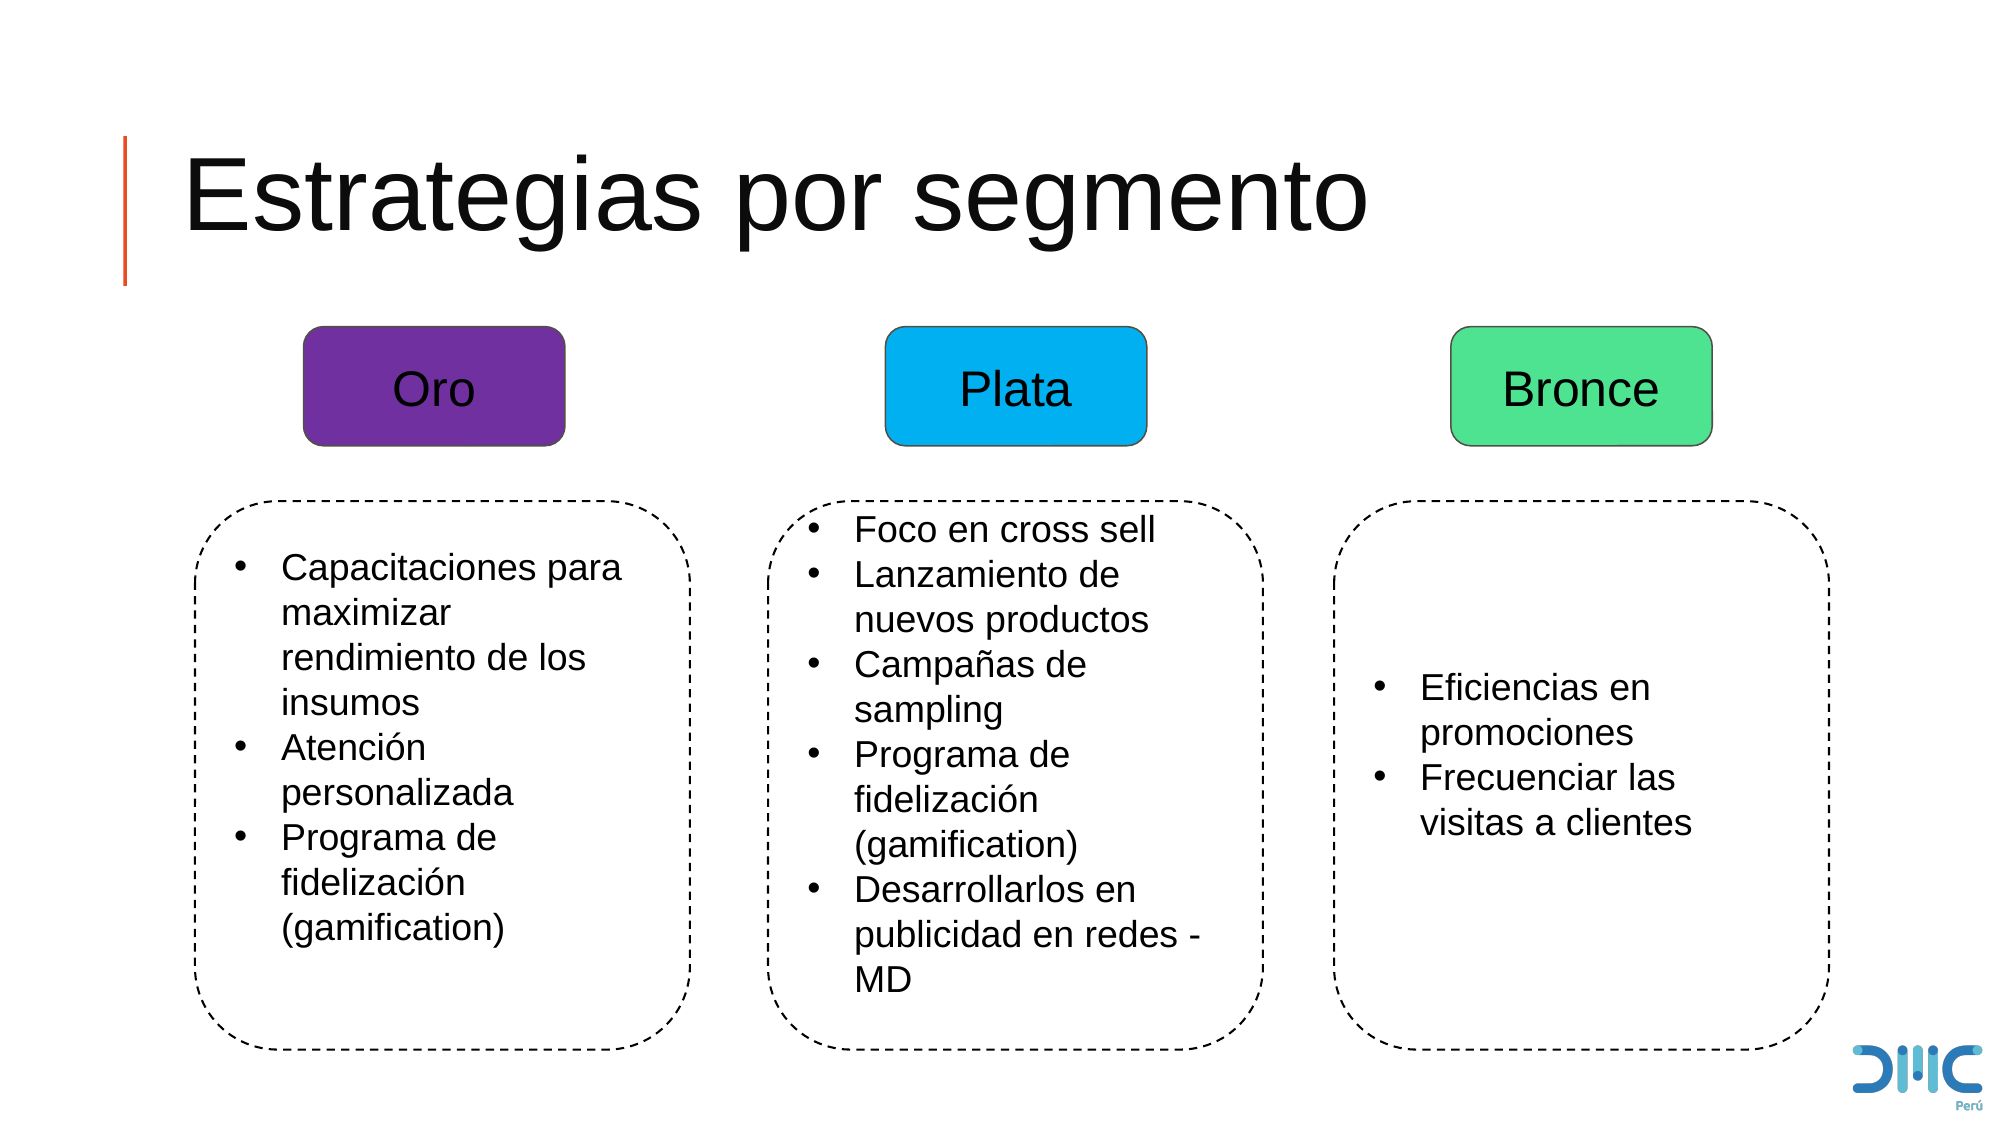

# Estrategias por segmento
Oro
Plata
Bronce
Eficiencias en promociones
Frecuenciar las visitas a clientes

Capacitaciones para maximizar rendimiento de los insumos
Atención personalizada
Programa de fidelización (gamification)

Foco en cross sell
Lanzamiento de nuevos productos
Campañas de sampling
Programa de fidelización (gamification)
Desarrollarlos en publicidad en redes - MD